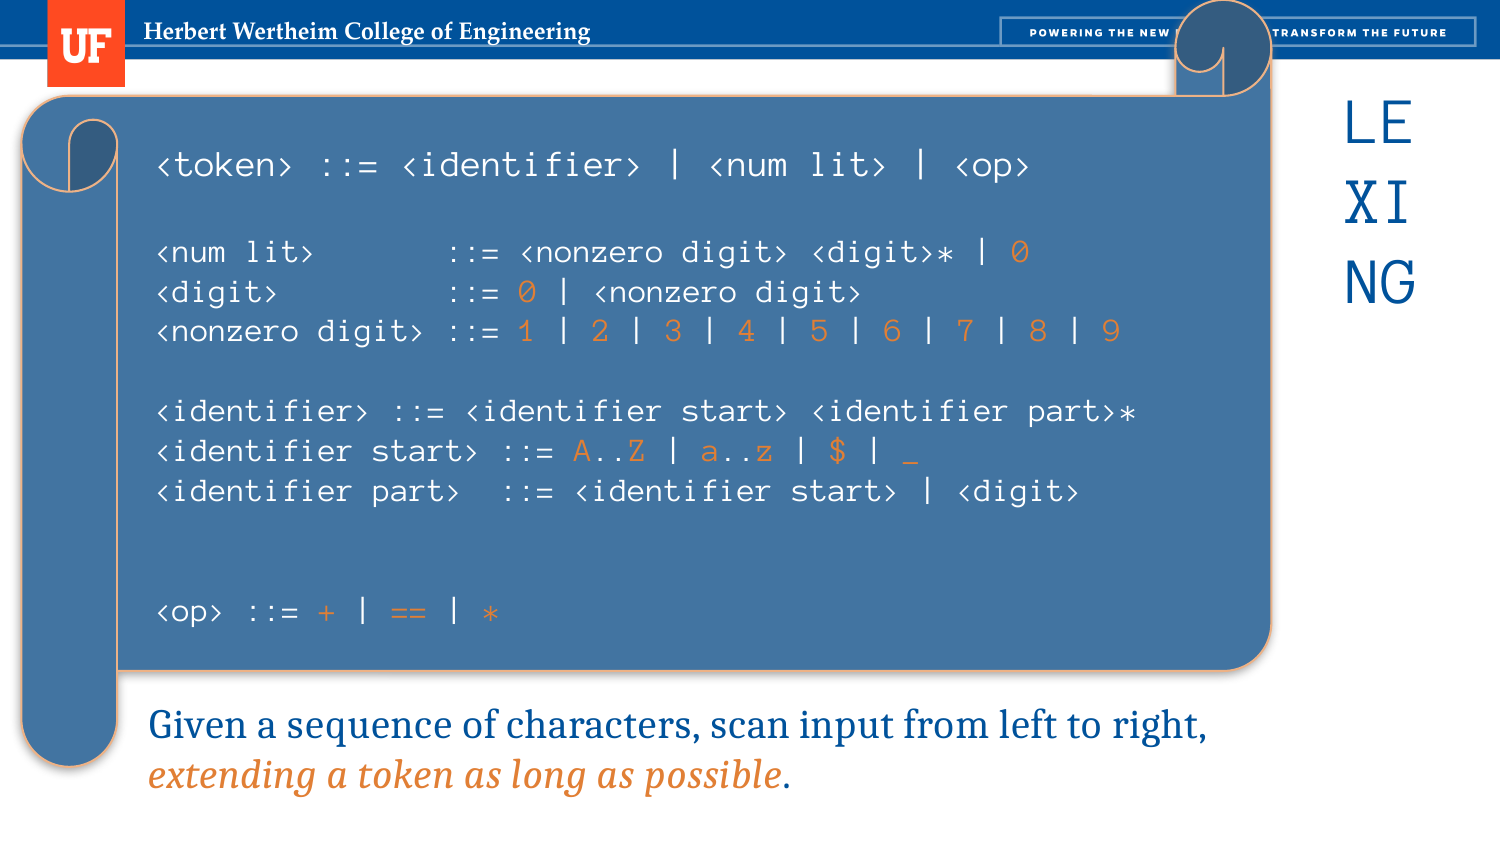

<token> ::= <identifier> | <num lit> | <op>

<num lit>       ::= <nonzero digit> <digit>* | 0
<digit>         ::= 0 | <nonzero digit>
<nonzero digit> ::= 1 | 2 | 3 | 4 | 5 | 6 | 7 | 8 | 9

<identifier> ::= <identifier start> <identifier part>*
<identifier start> ::= A..Z | a..z | $ | _
<identifier part>  ::= <identifier start> | <digit>

<op> ::= + | == | *
# LEXING
Given a sequence of characters, scan input from left to right, extending a token as long as possible.